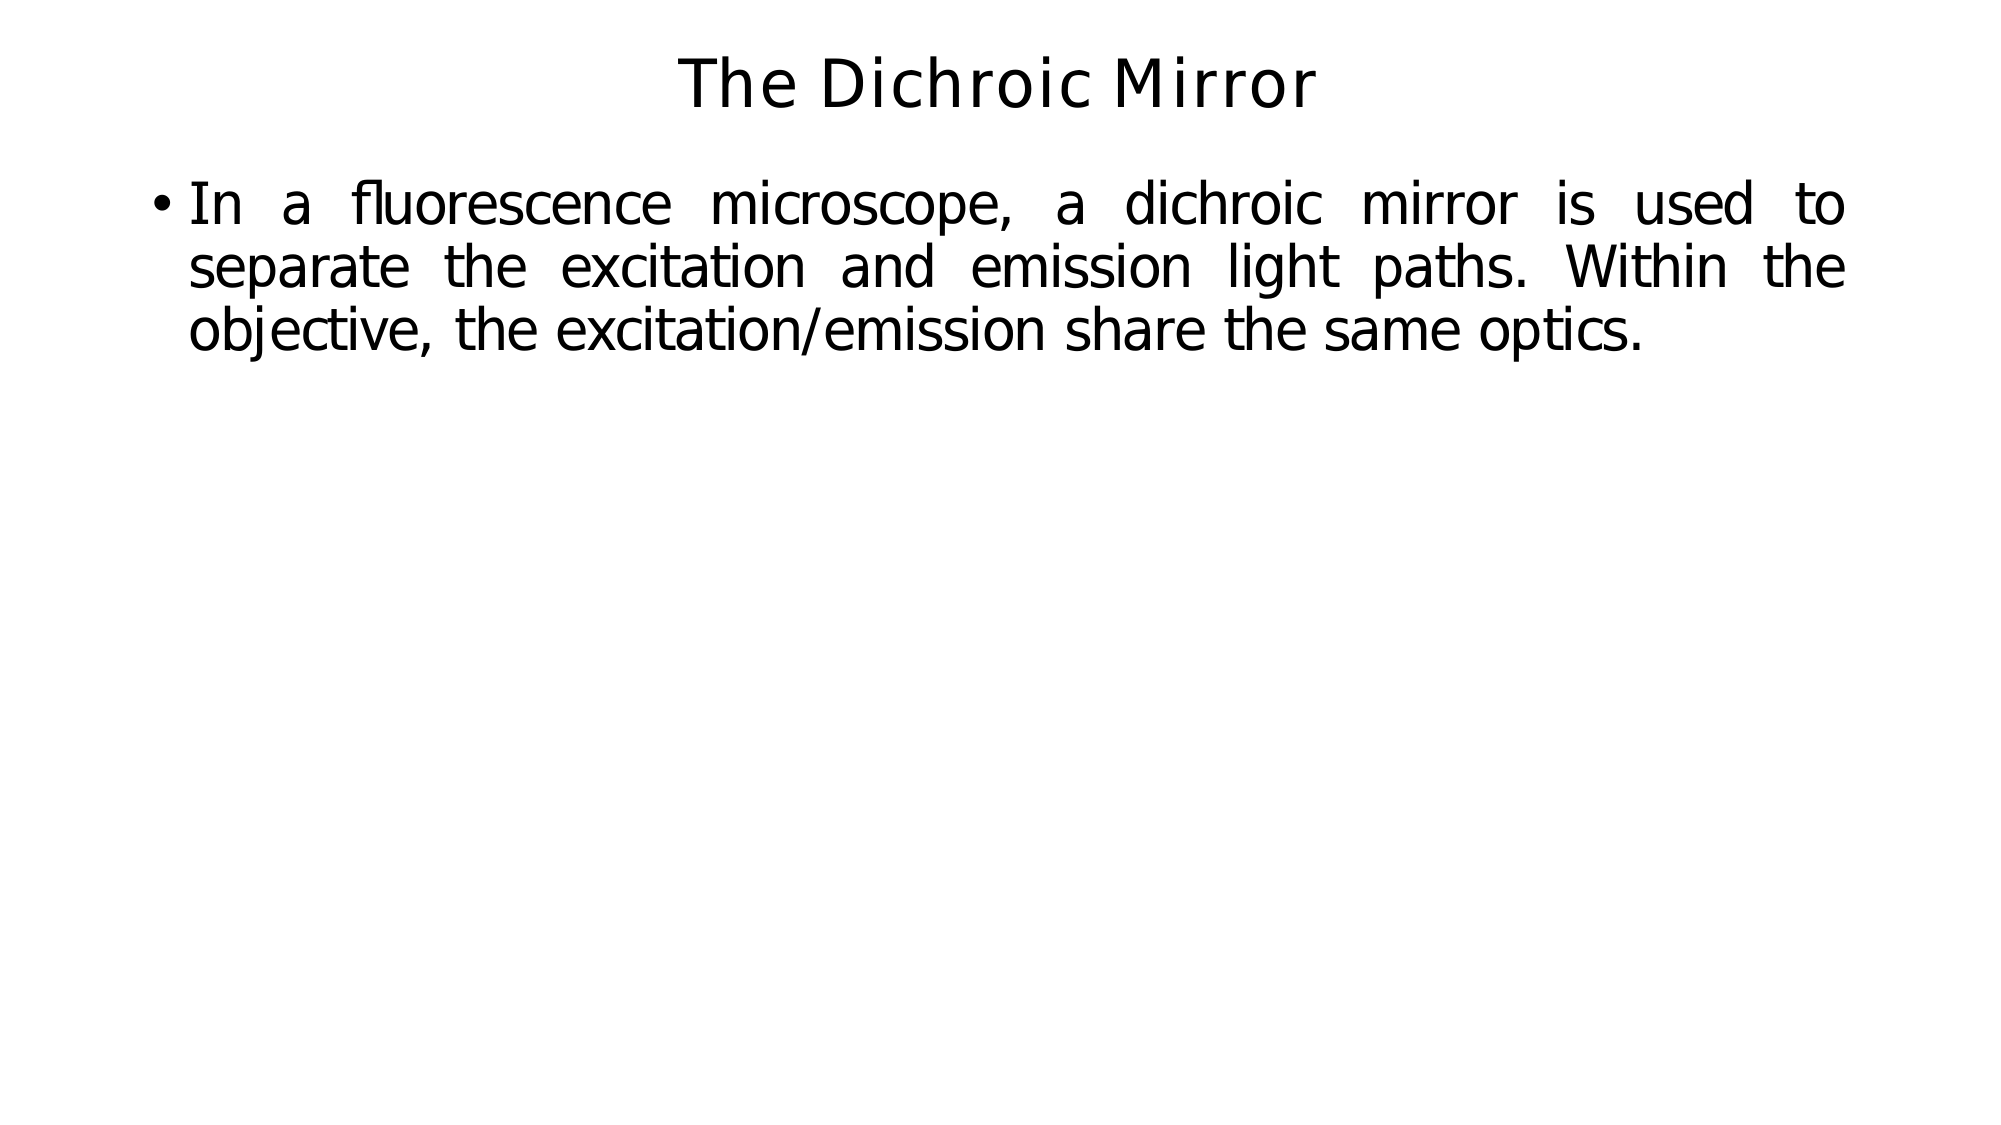

# The Dichroic Mirror
In a fluorescence microscope, a dichroic mirror is used to separate the excitation and emission light paths. Within the objective, the excitation/emission share the same optics.